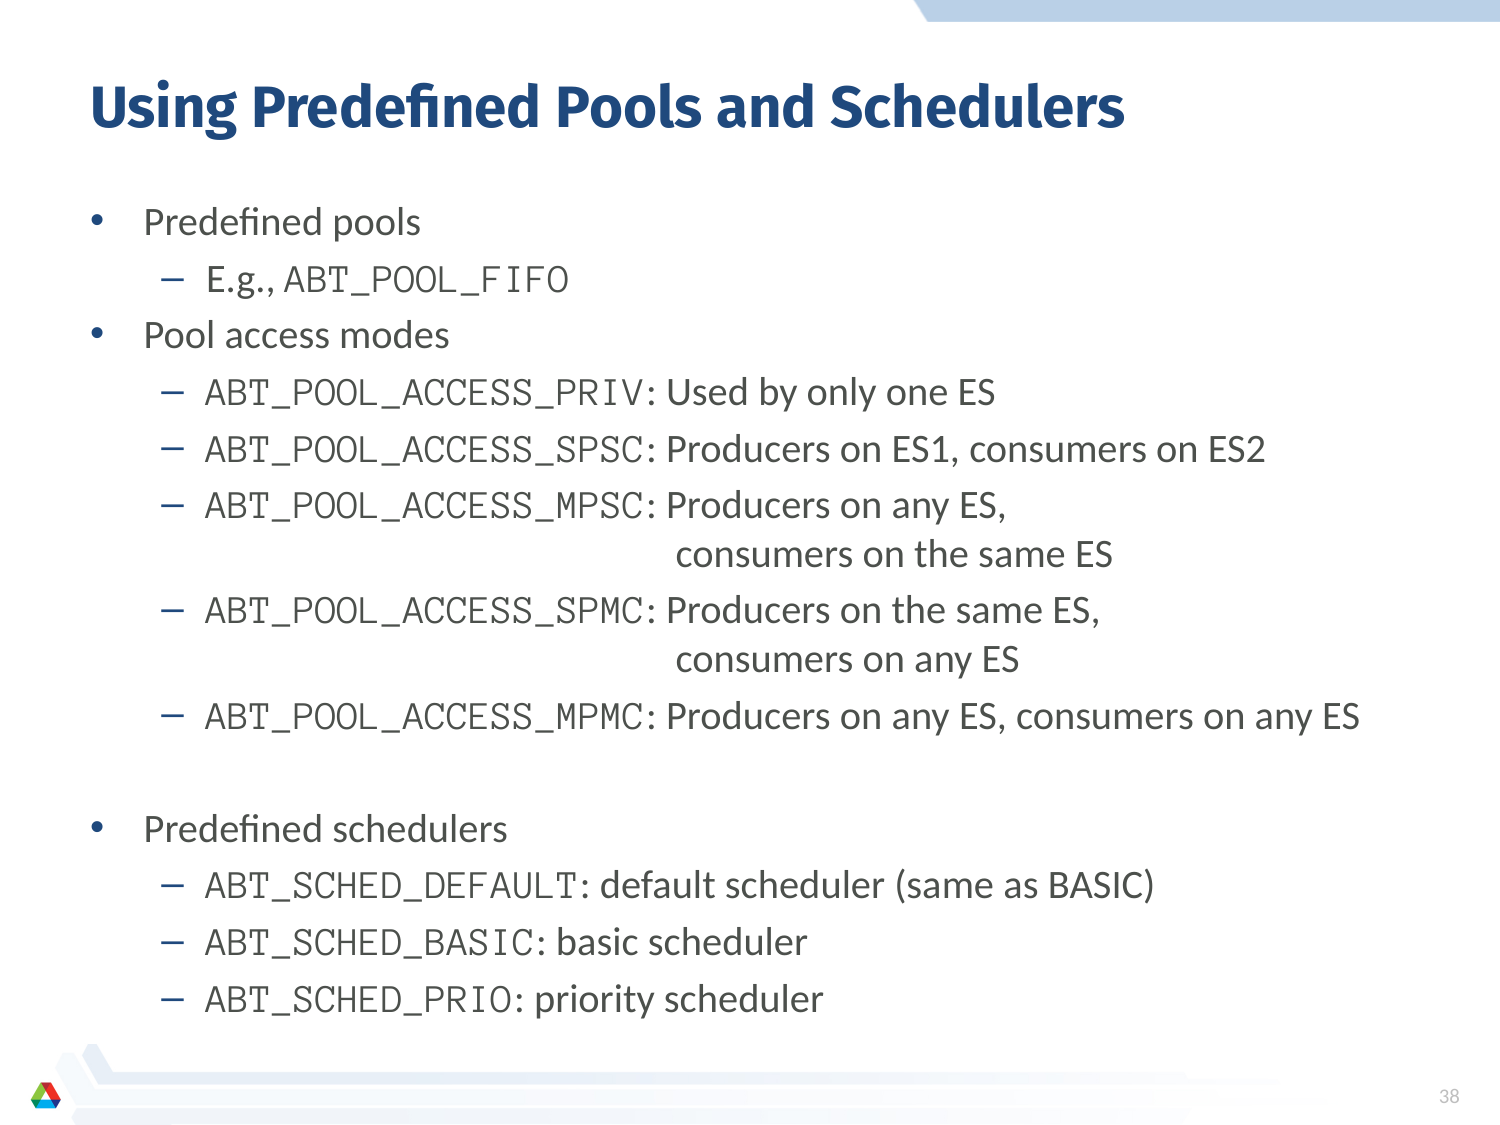

# Using Predefined Pools and Schedulers
Predefined pools
E.g., ABT_POOL_FIFO
Pool access modes
ABT_POOL_ACCESS_PRIV: Used by only one ES
ABT_POOL_ACCESS_SPSC: Producers on ES1, consumers on ES2
ABT_POOL_ACCESS_MPSC: Producers on any ES,
                                                   consumers on the same ES
ABT_POOL_ACCESS_SPMC: Producers on the same ES,
                                                   consumers on any ES
ABT_POOL_ACCESS_MPMC: Producers on any ES, consumers on any ES

Predefined schedulers
ABT_SCHED_DEFAULT: default scheduler (same as BASIC)
ABT_SCHED_BASIC: basic scheduler
ABT_SCHED_PRIO: priority scheduler

38